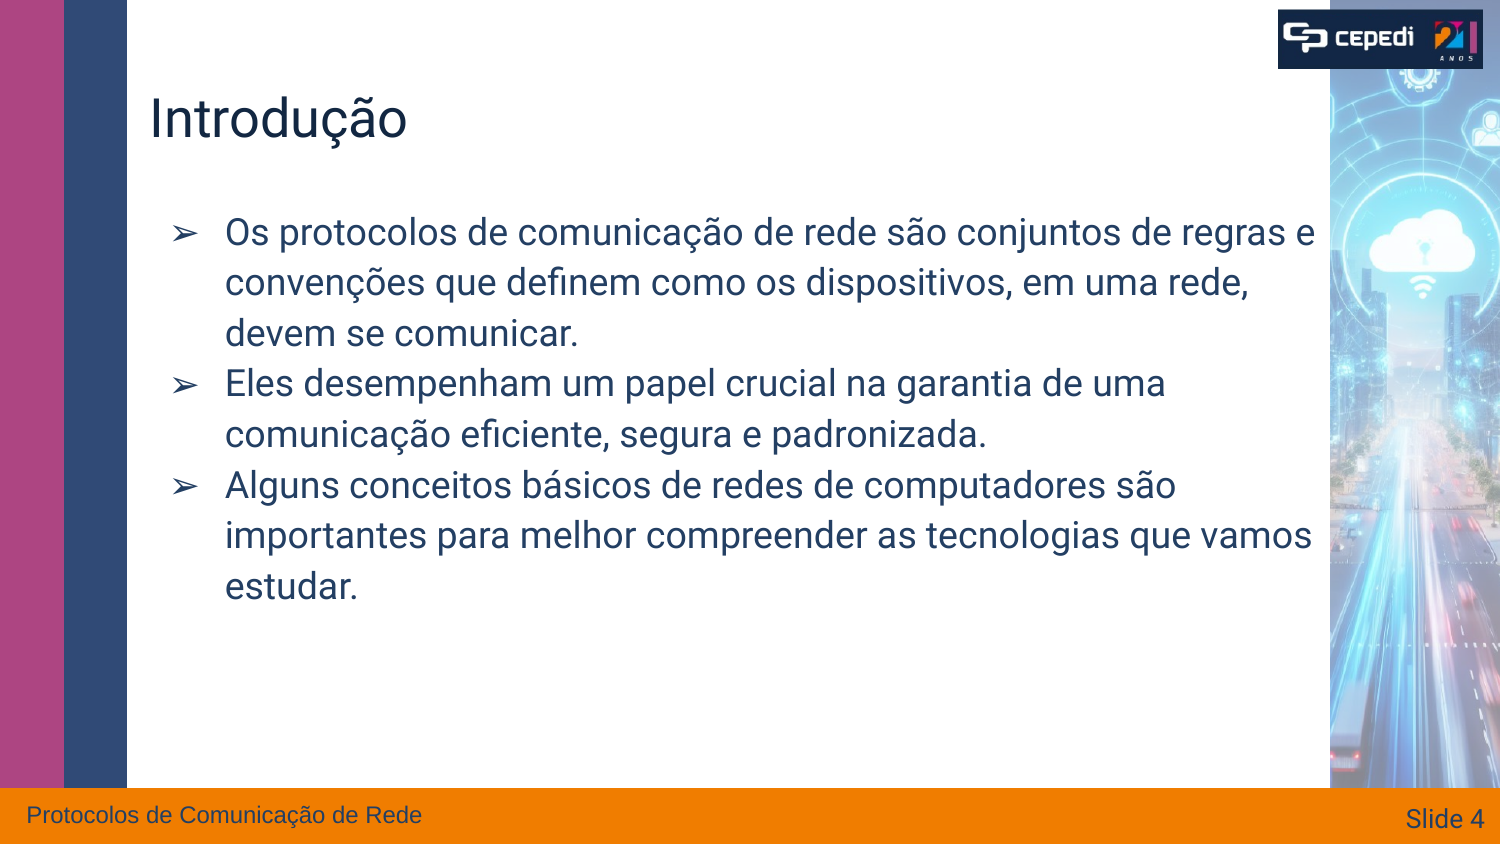

# Introdução
Os protocolos de comunicação de rede são conjuntos de regras e convenções que definem como os dispositivos, em uma rede, devem se comunicar.
Eles desempenham um papel crucial na garantia de uma comunicação eficiente, segura e padronizada.
Alguns conceitos básicos de redes de computadores são importantes para melhor compreender as tecnologias que vamos estudar.

Protocolos de Comunicação de Rede
Slide 4